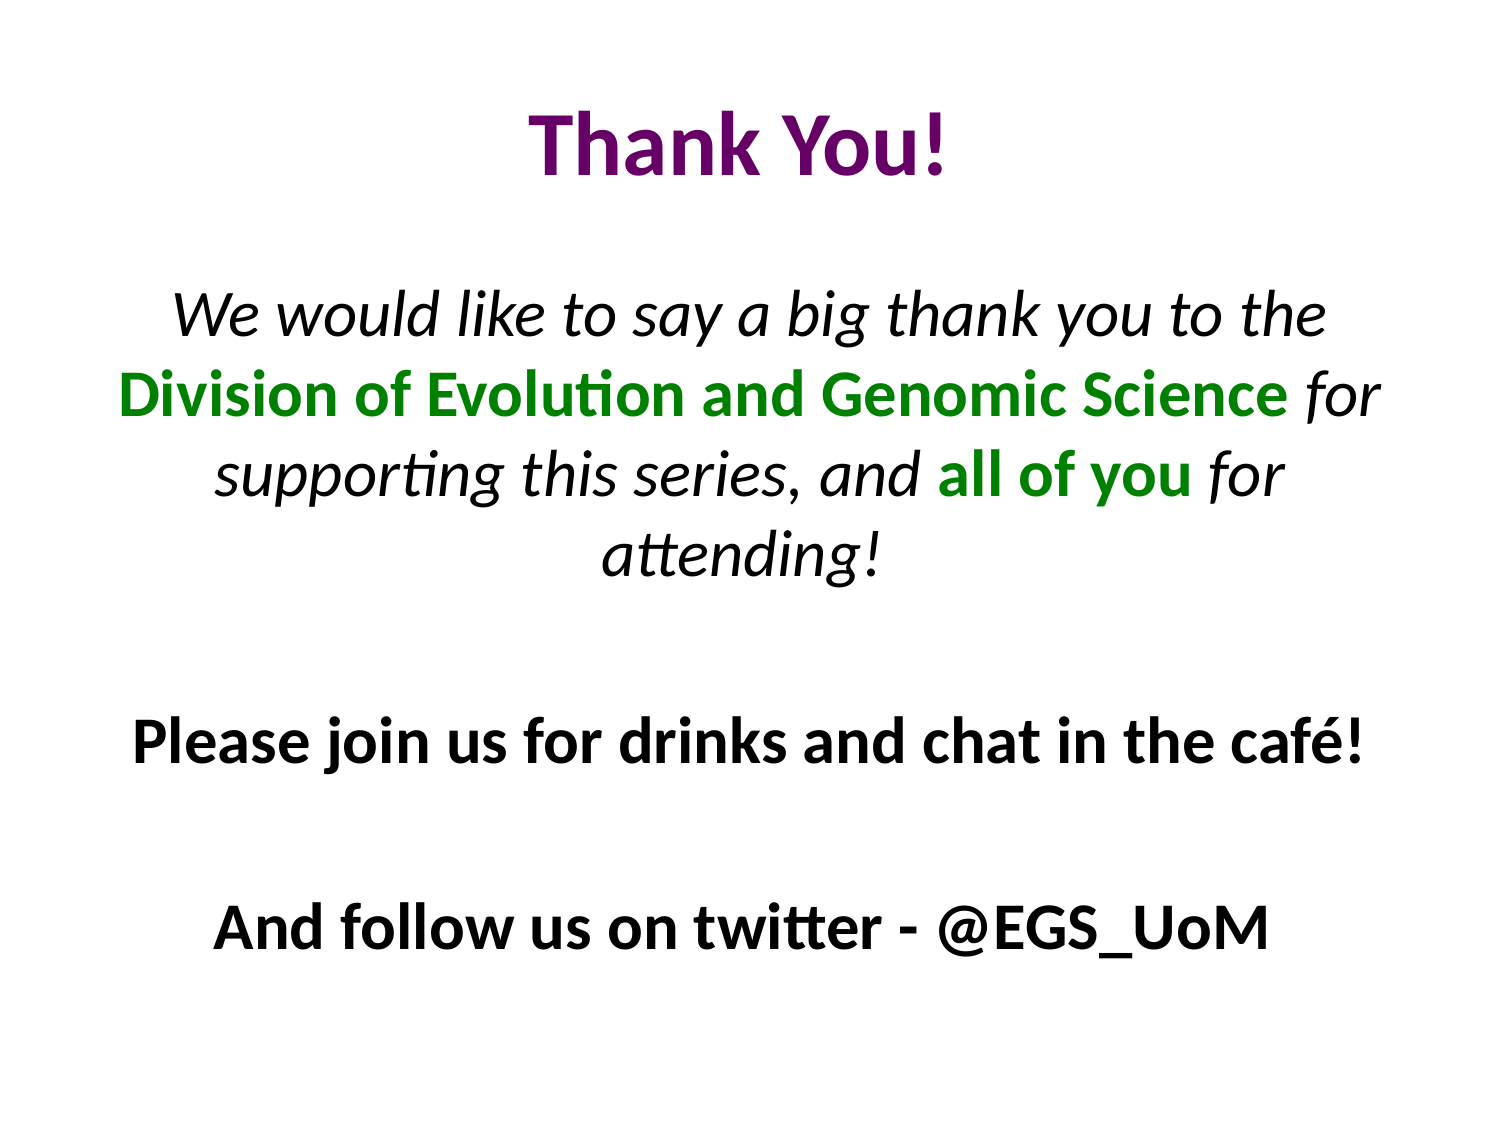

# Thank You!
We would like to say a big thank you to the Division of Evolution and Genomic Science for supporting this series, and all of you for attending!

Please join us for drinks and chat in the café!

And follow us on twitter - @EGS_UoM